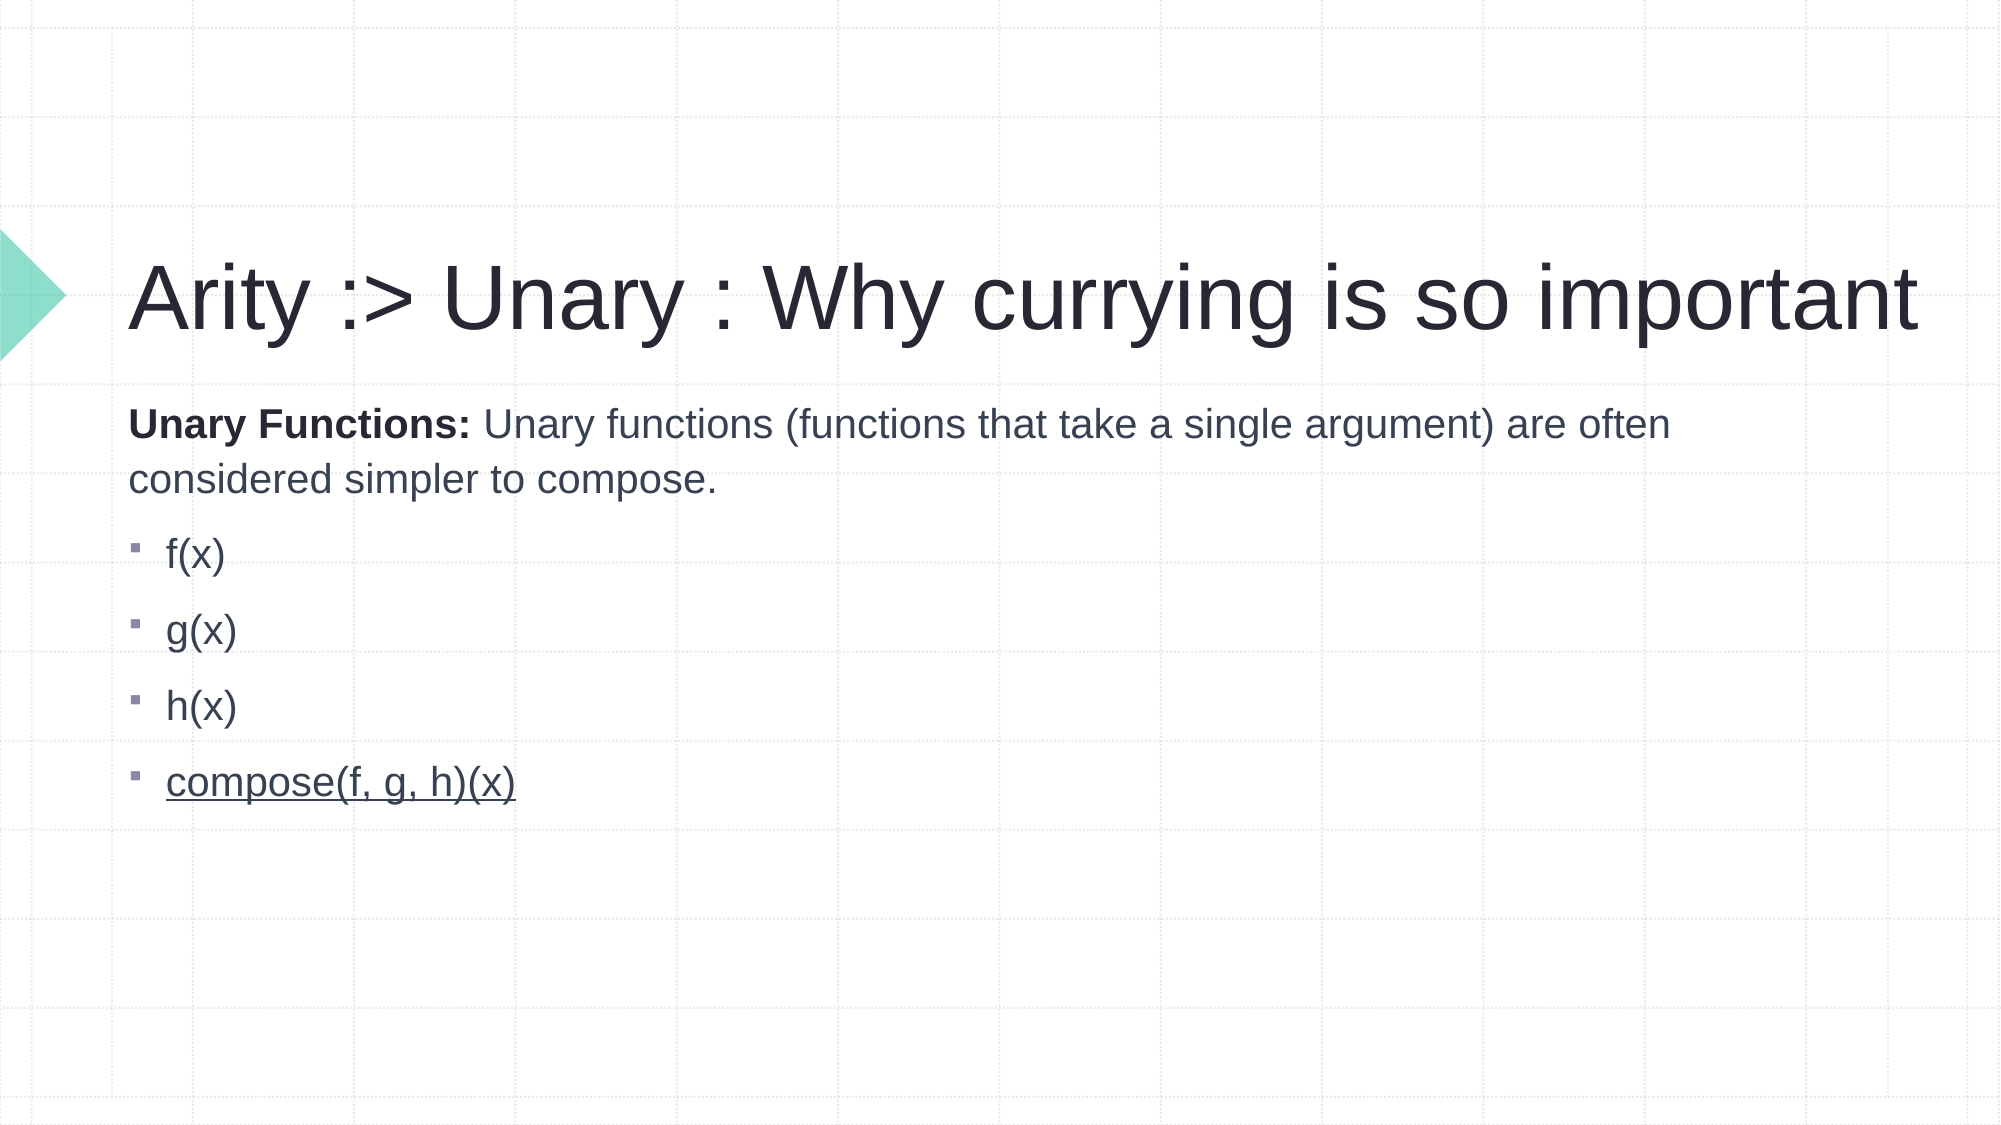

# Arity :> Unary : Why currying is so important
Unary Functions: Unary functions (functions that take a single argument) are often considered simpler to compose.
f(x)
g(x)
h(x)
compose(f, g, h)(x)